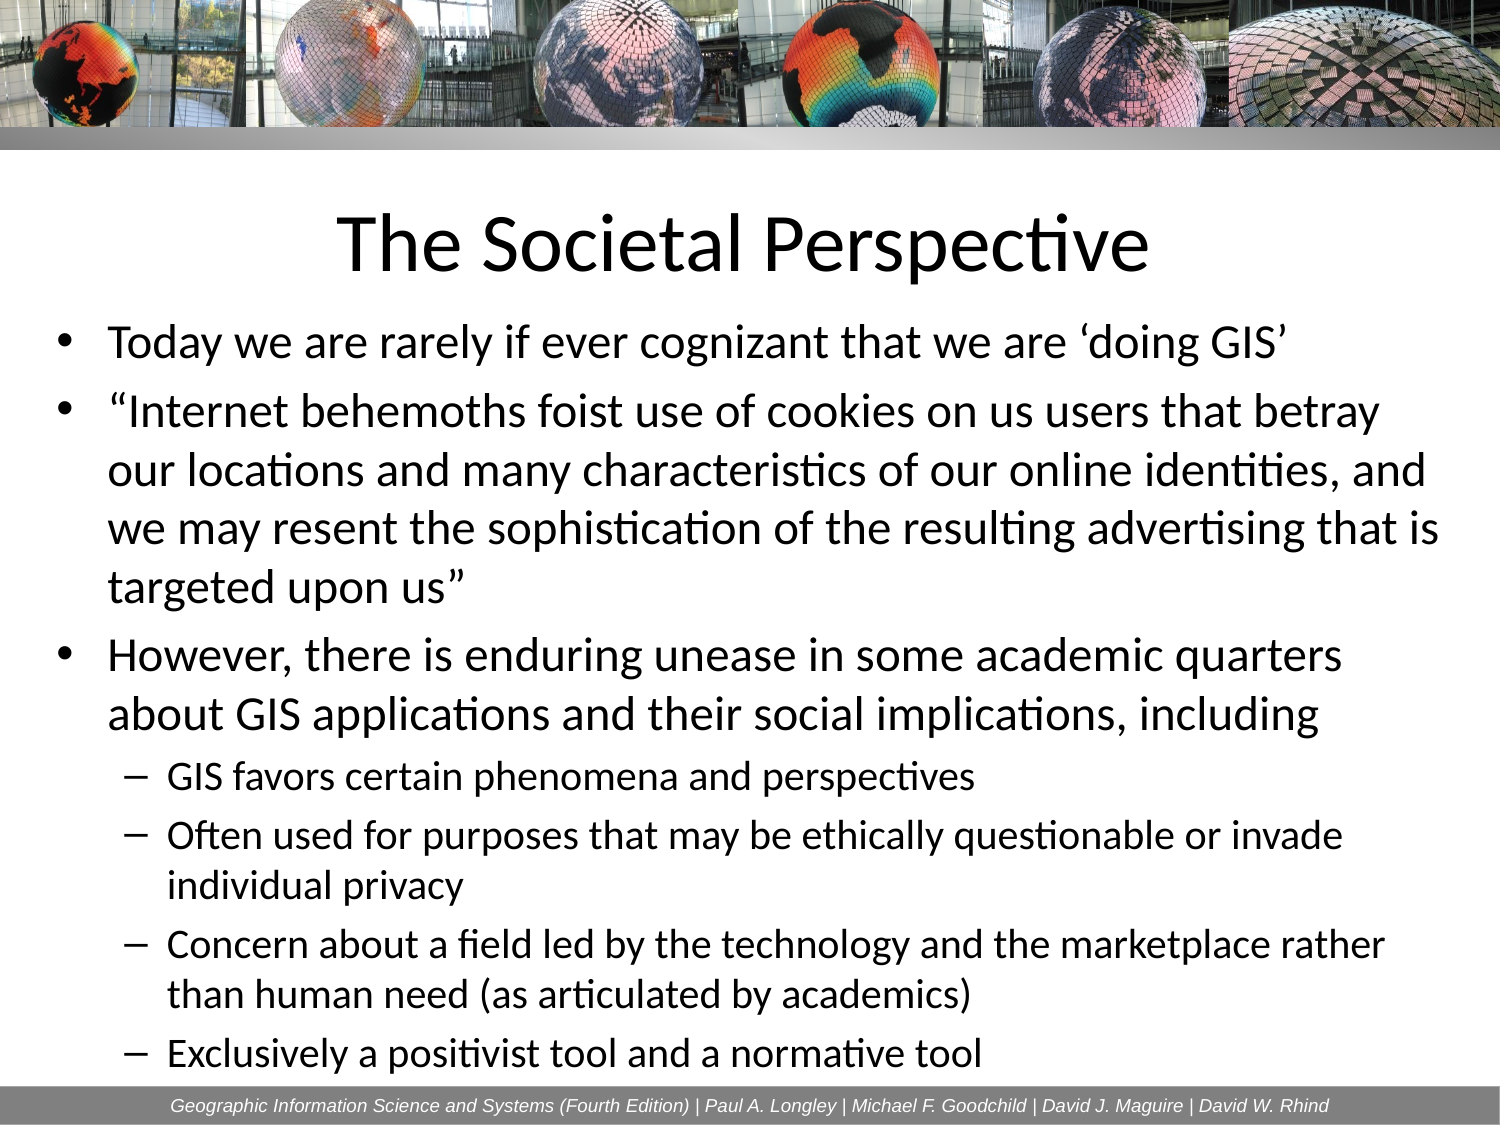

# The Societal Perspective
Today we are rarely if ever cognizant that we are ‘doing GIS’
“Internet behemoths foist use of cookies on us users that betray our locations and many characteristics of our online identities, and we may resent the sophistication of the resulting advertising that is targeted upon us”
However, there is enduring unease in some academic quarters about GIS applications and their social implications, including
GIS favors certain phenomena and perspectives
Often used for purposes that may be ethically questionable or invade individual privacy
Concern about a field led by the technology and the marketplace rather than human need (as articulated by academics)
Exclusively a positivist tool and a normative tool